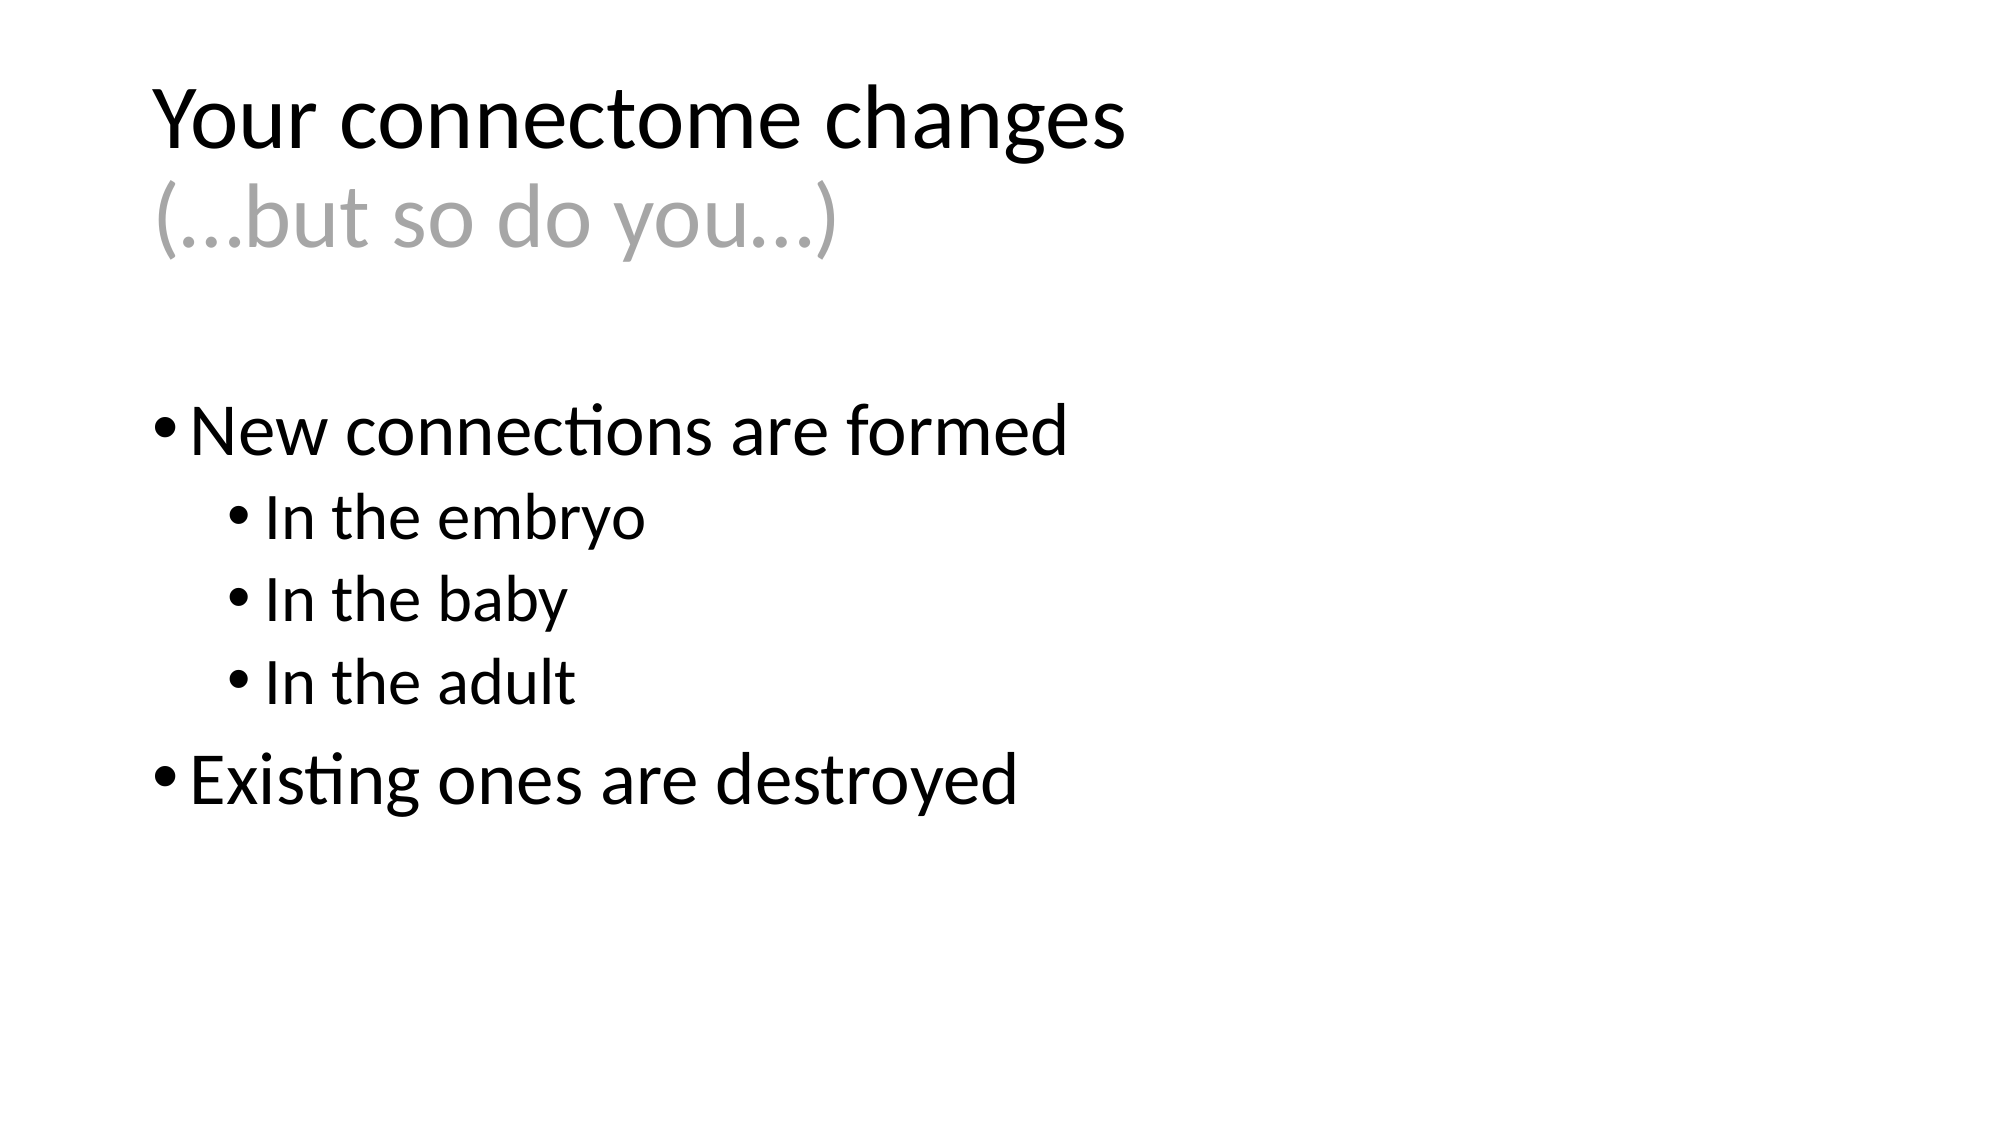

# Your connectome changes (…but so do you…)
New connections are formed
In the embryo
In the baby
In the adult
Existing ones are destroyed